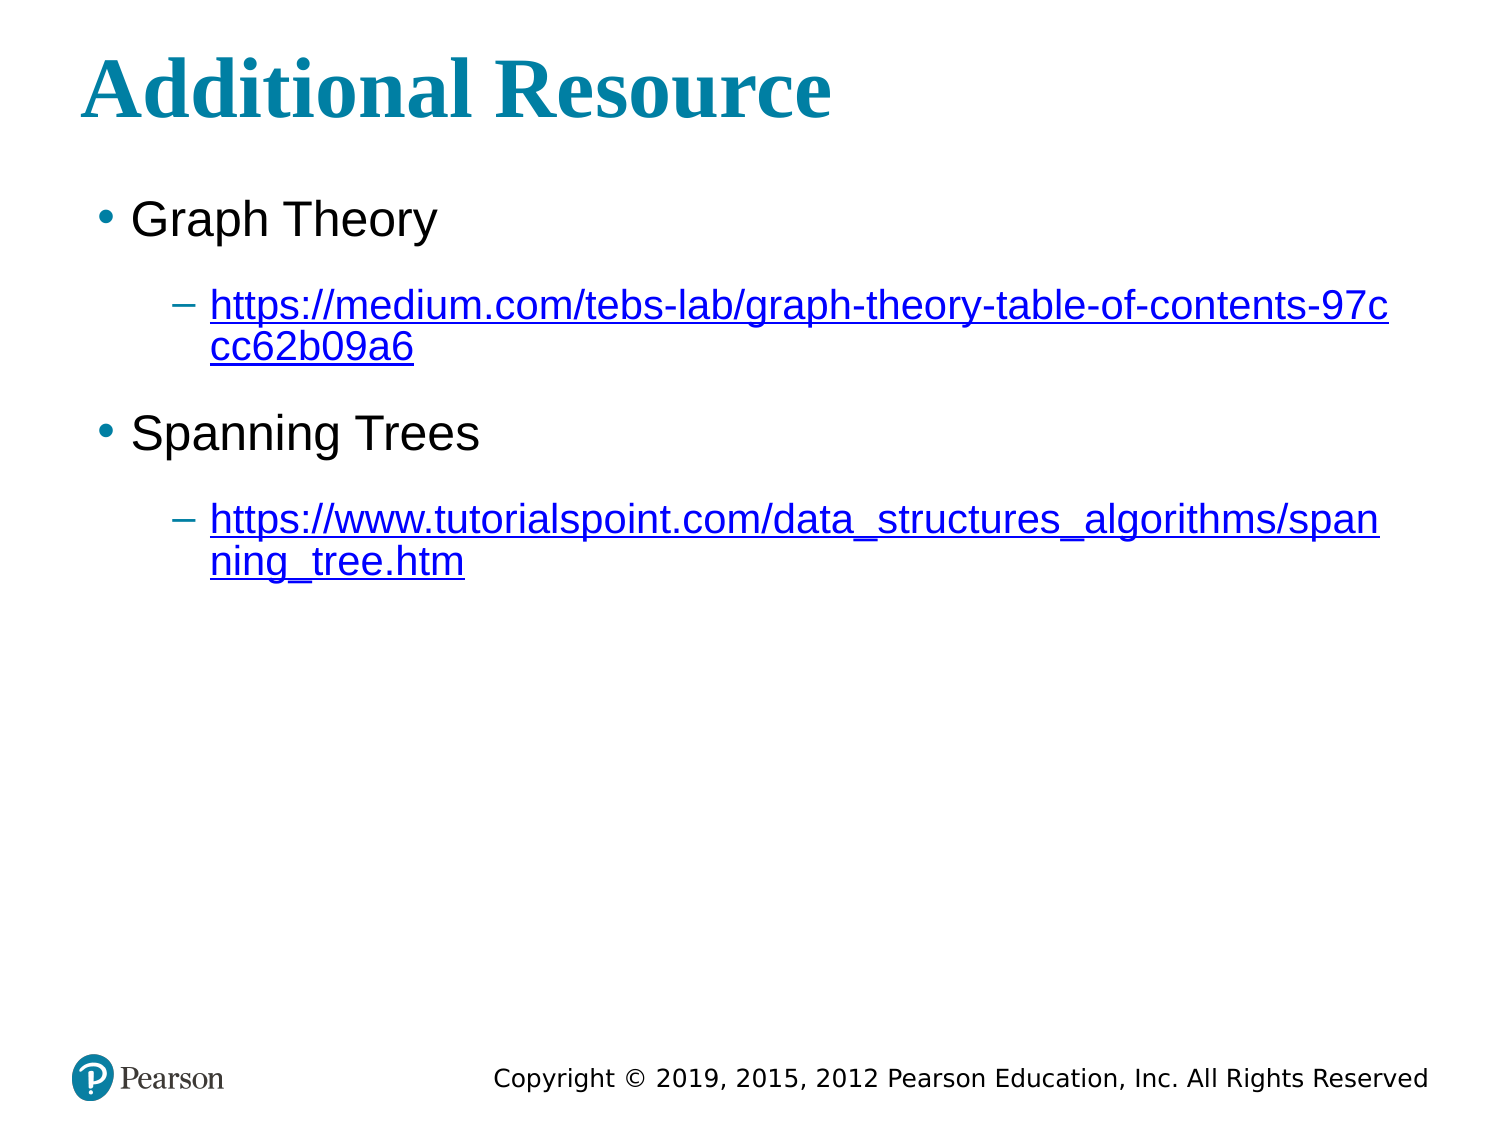

# Additional Resource
Graph Theory
https://medium.com/tebs-lab/graph-theory-table-of-contents-97ccc62b09a6
Spanning Trees
https://www.tutorialspoint.com/data_structures_algorithms/spanning_tree.htm